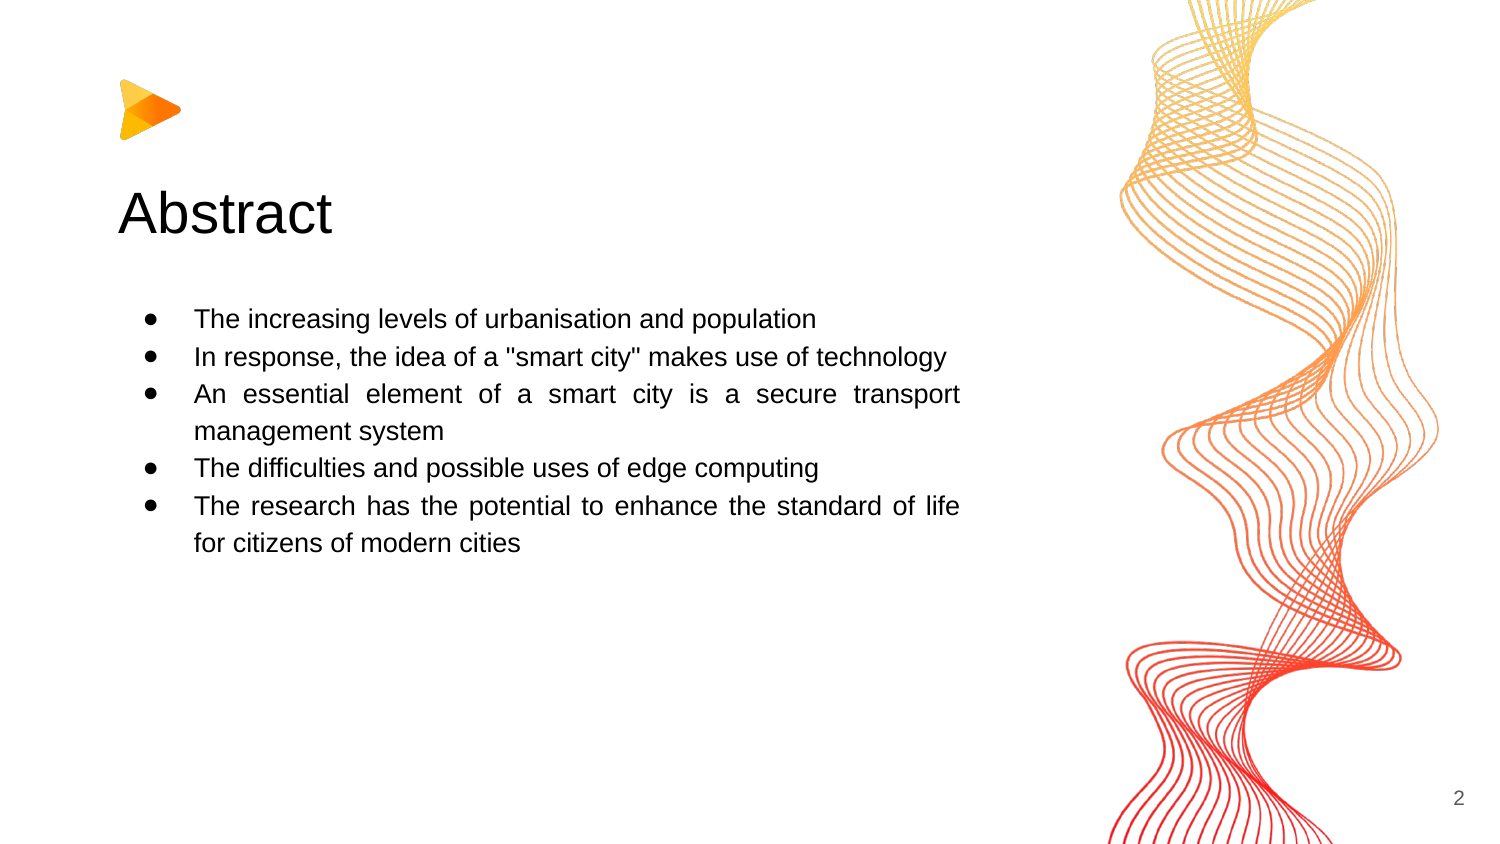

# Abstract
The increasing levels of urbanisation and population
In response, the idea of a "smart city" makes use of technology
An essential element of a smart city is a secure transport management system
The difficulties and possible uses of edge computing
The research has the potential to enhance the standard of life for citizens of modern cities
2